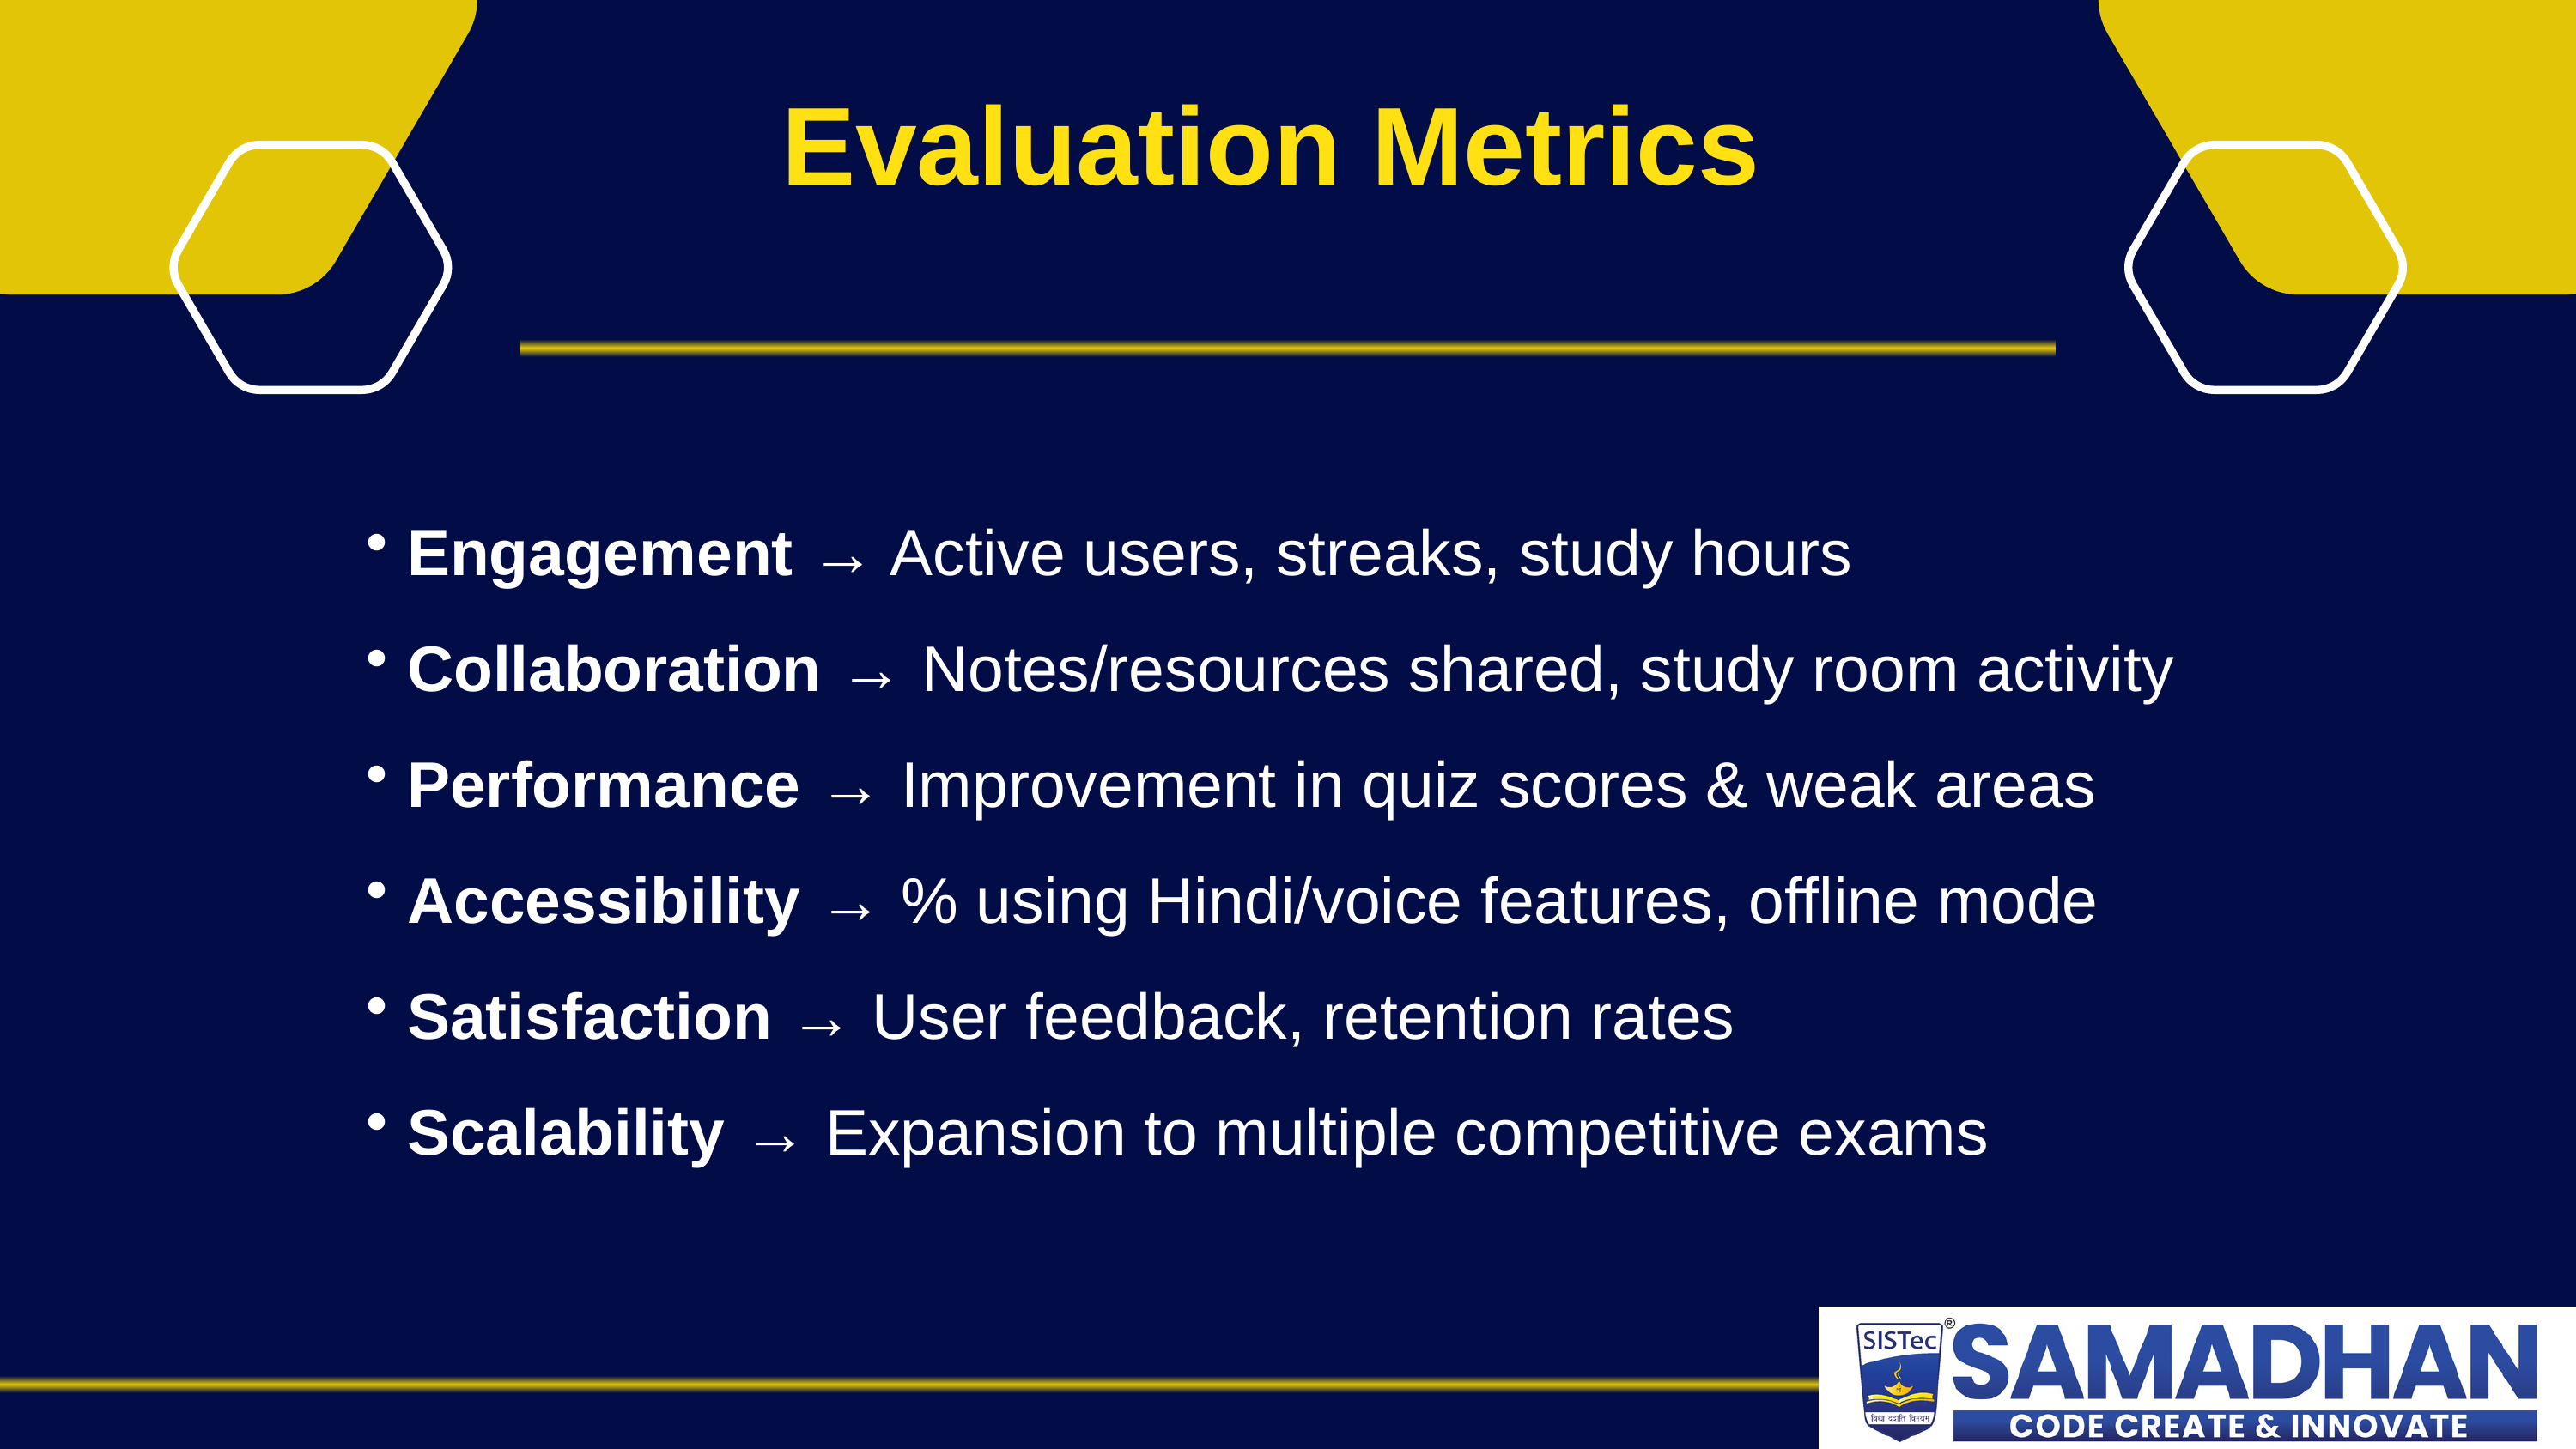

Evaluation Metrics

 Engagement → Active users, streaks, study hours
 Collaboration → Notes/resources shared, study room activity
 Performance → Improvement in quiz scores & weak areas
 Accessibility → % using Hindi/voice features, offline mode
 Satisfaction → User feedback, retention rates
 Scalability → Expansion to multiple competitive exams